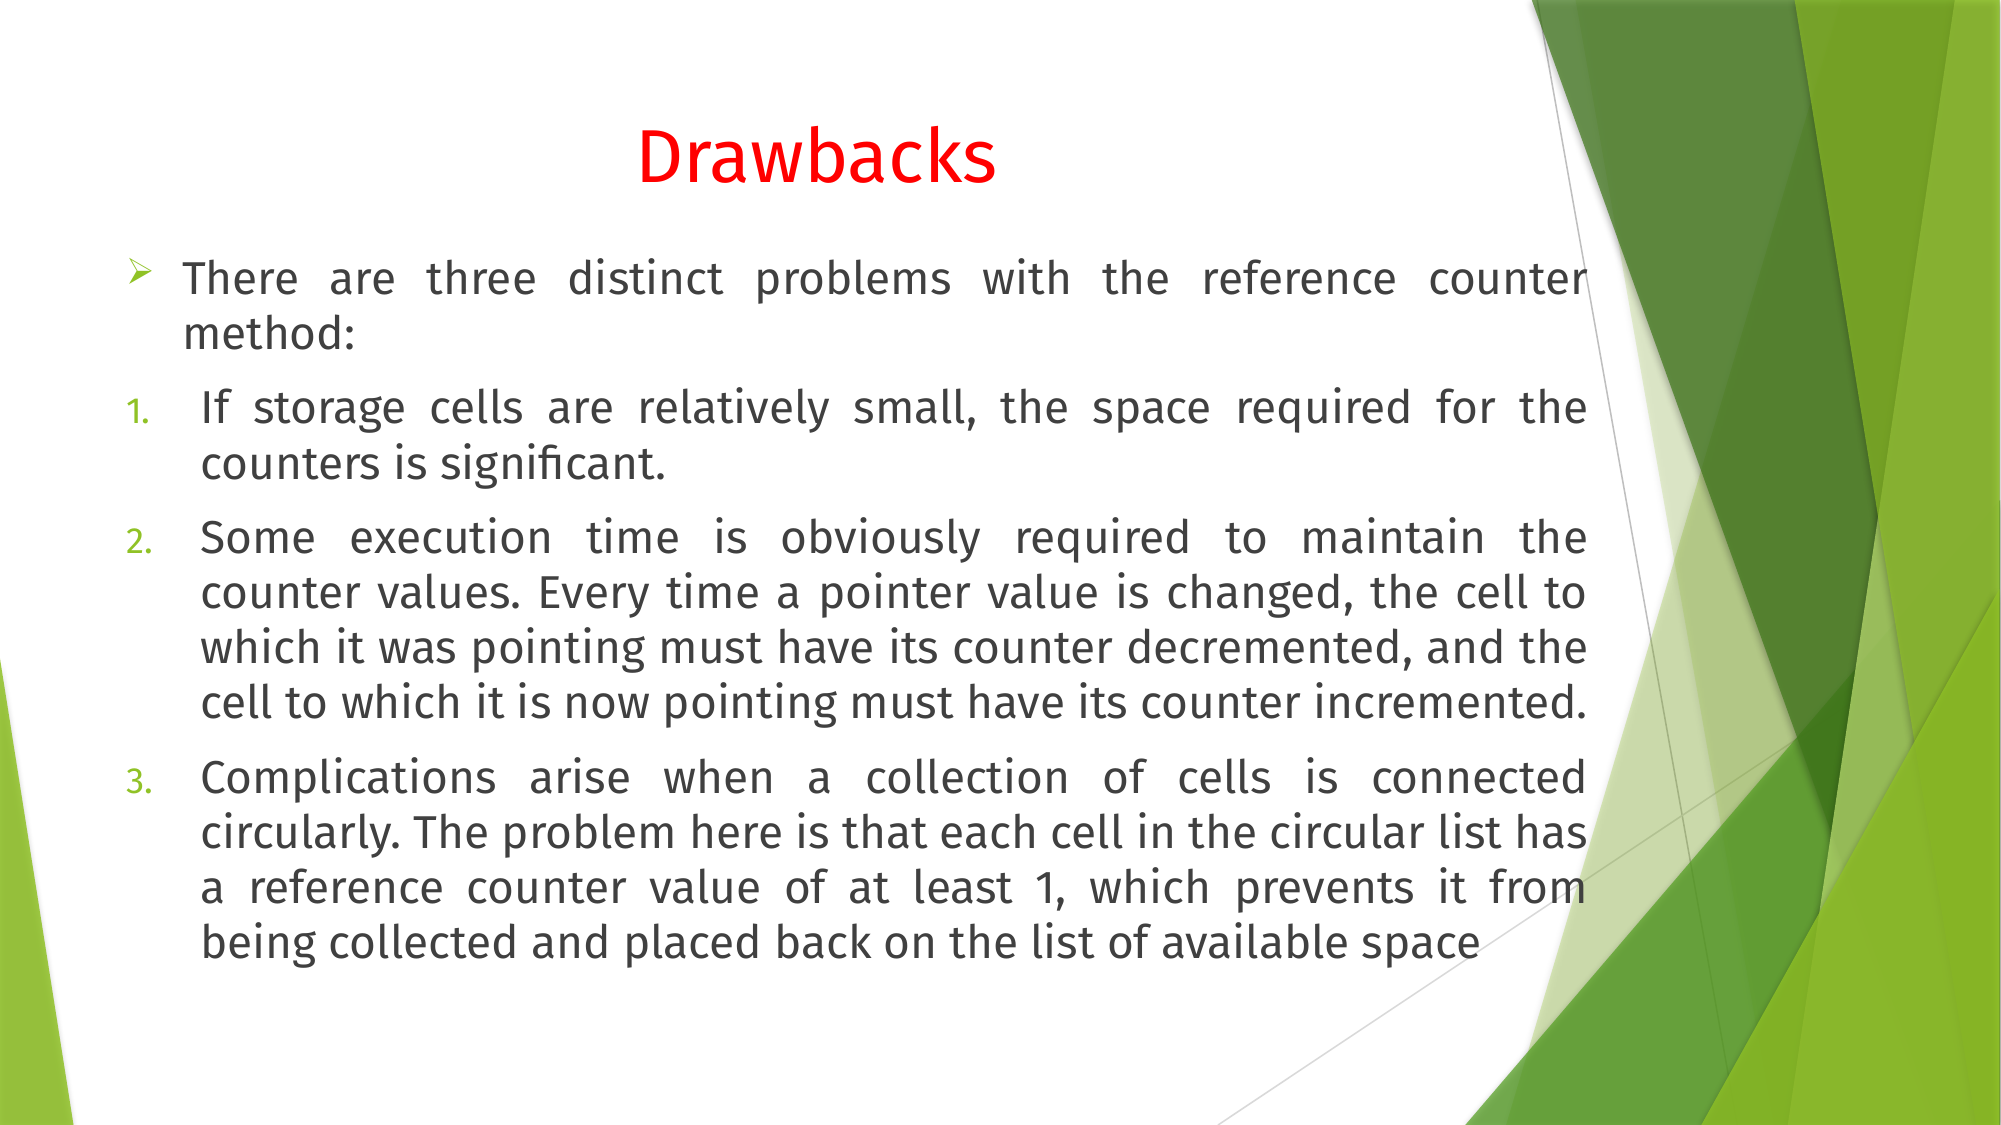

# Drawbacks
There are three distinct problems with the reference counter method:
If storage cells are relatively small, the space required for the counters is significant.
Some execution time is obviously required to maintain the counter values. Every time a pointer value is changed, the cell to which it was pointing must have its counter decremented, and the cell to which it is now pointing must have its counter incremented.
Complications arise when a collection of cells is connected circularly. The problem here is that each cell in the circular list has a reference counter value of at least 1, which prevents it from being collected and placed back on the list of available space